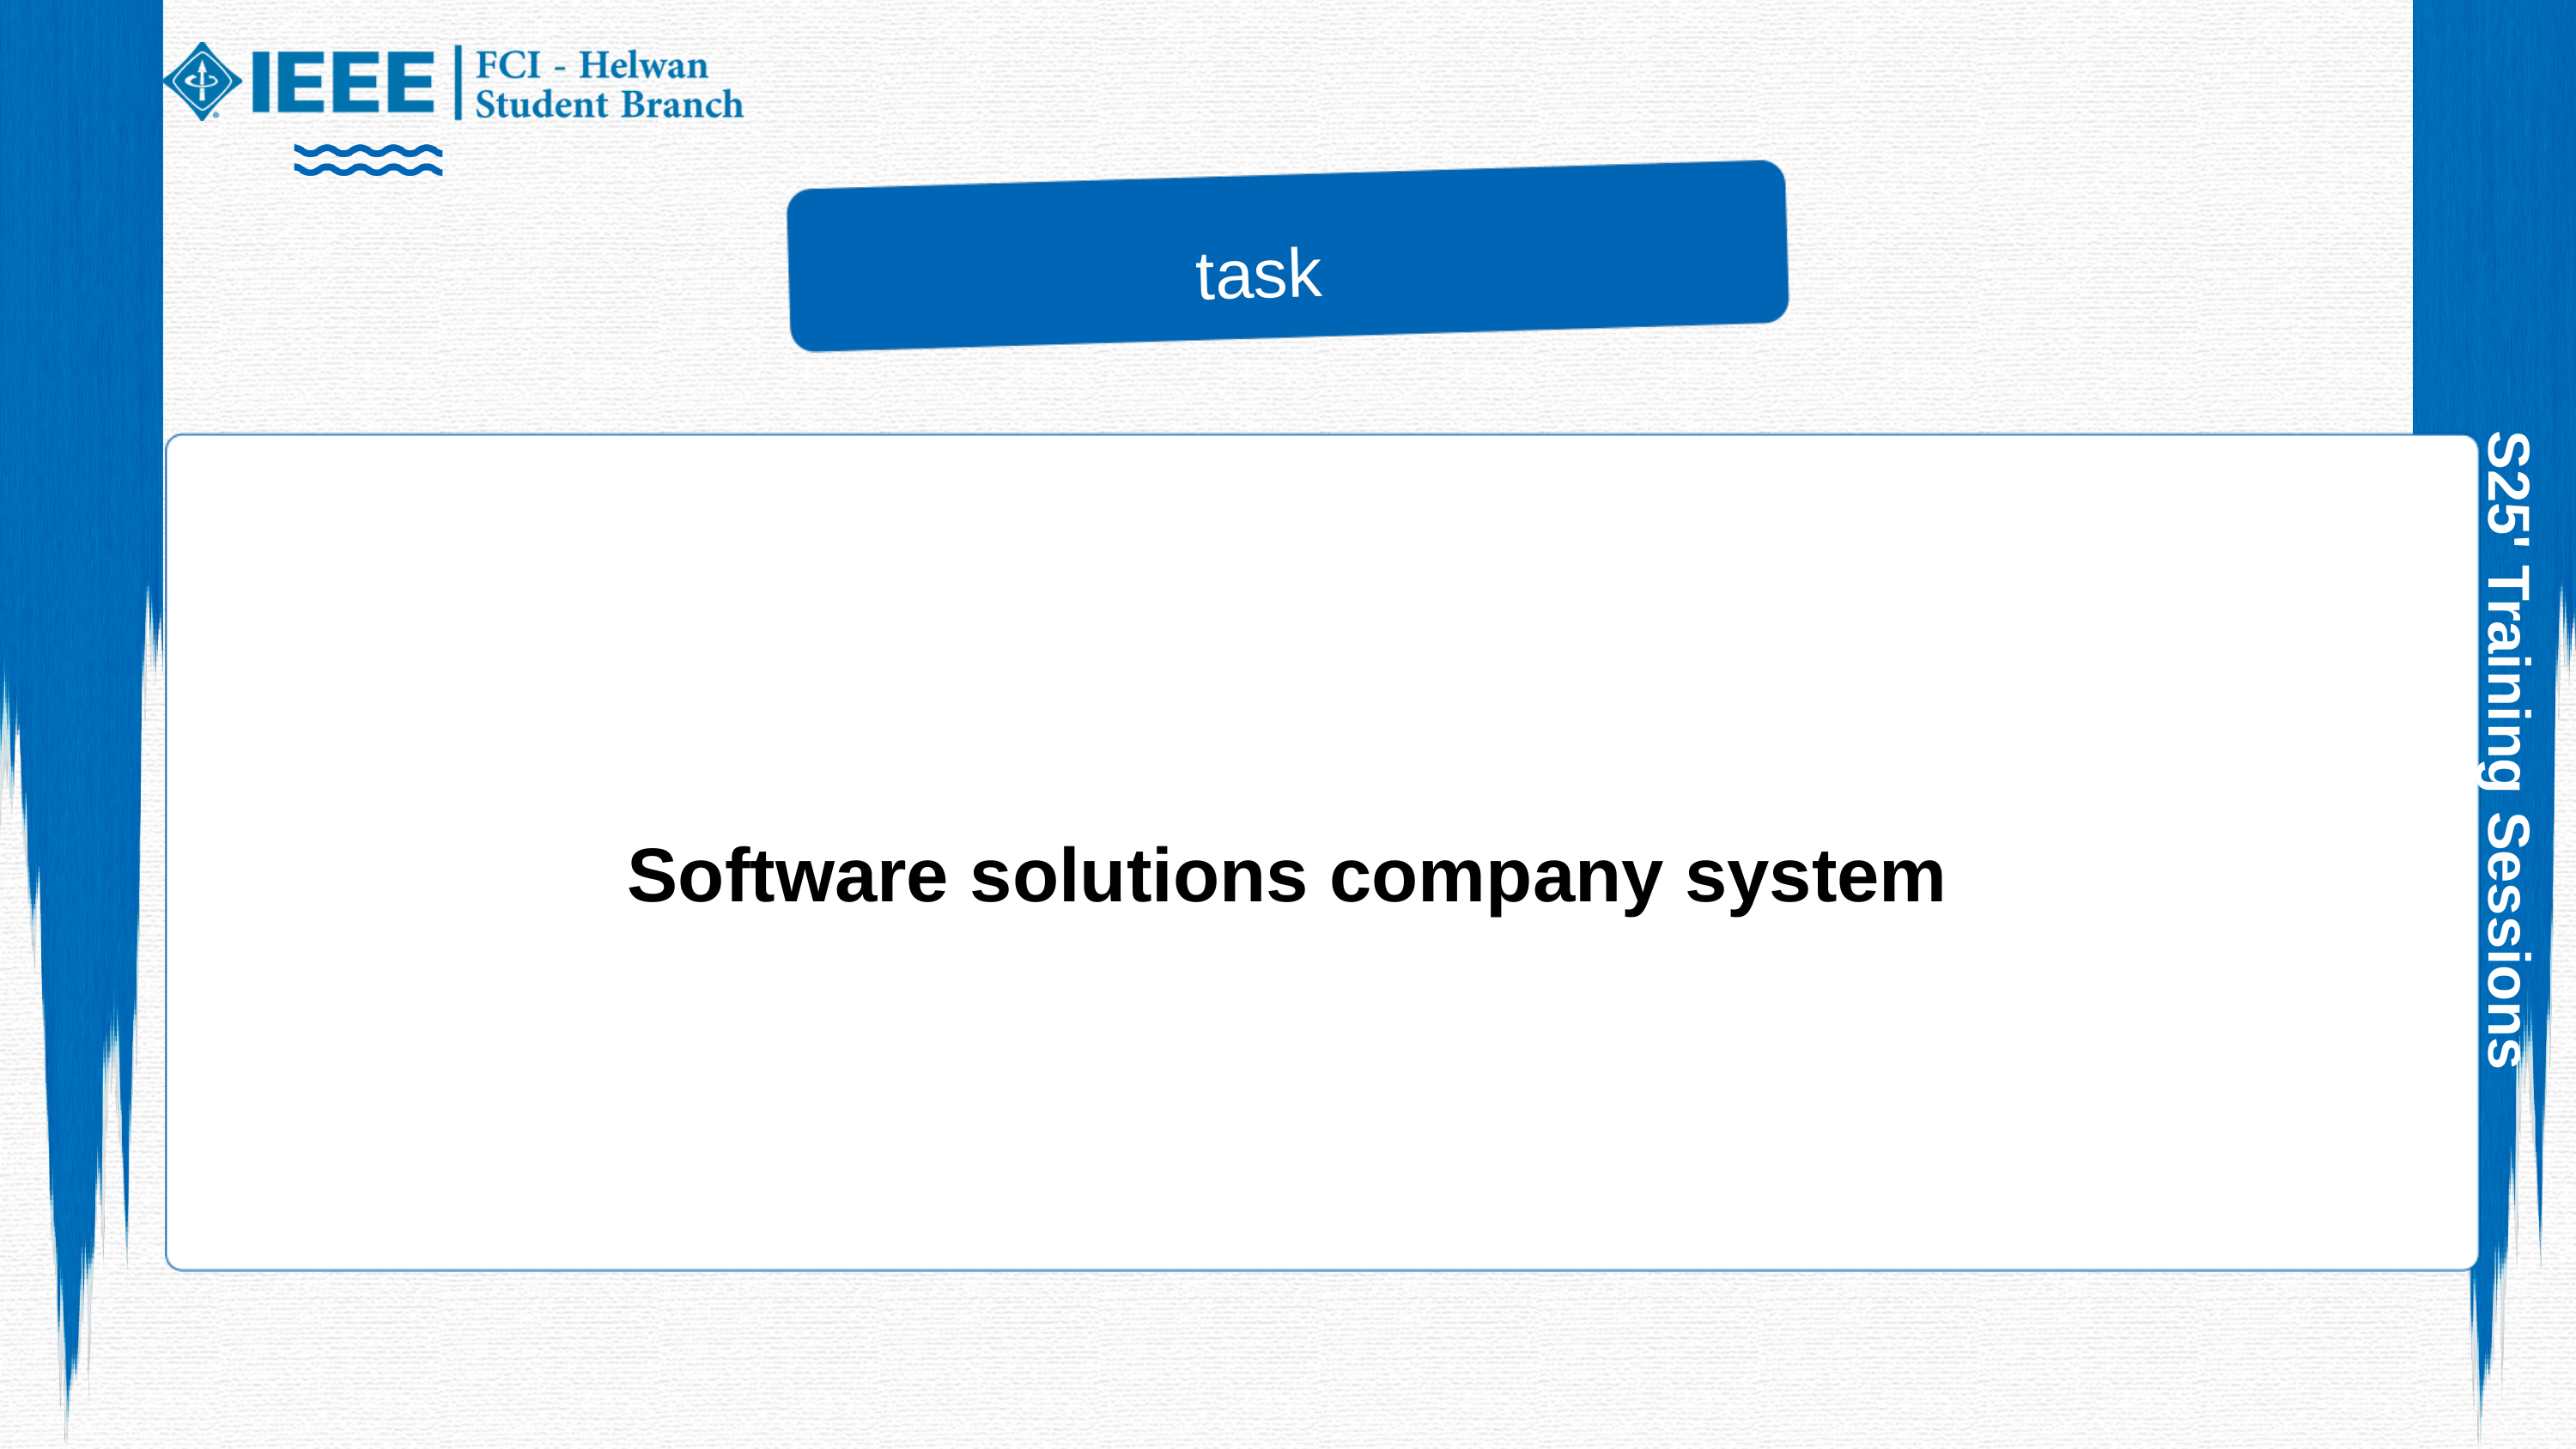

task

S25' Training Sessions
Software solutions company system